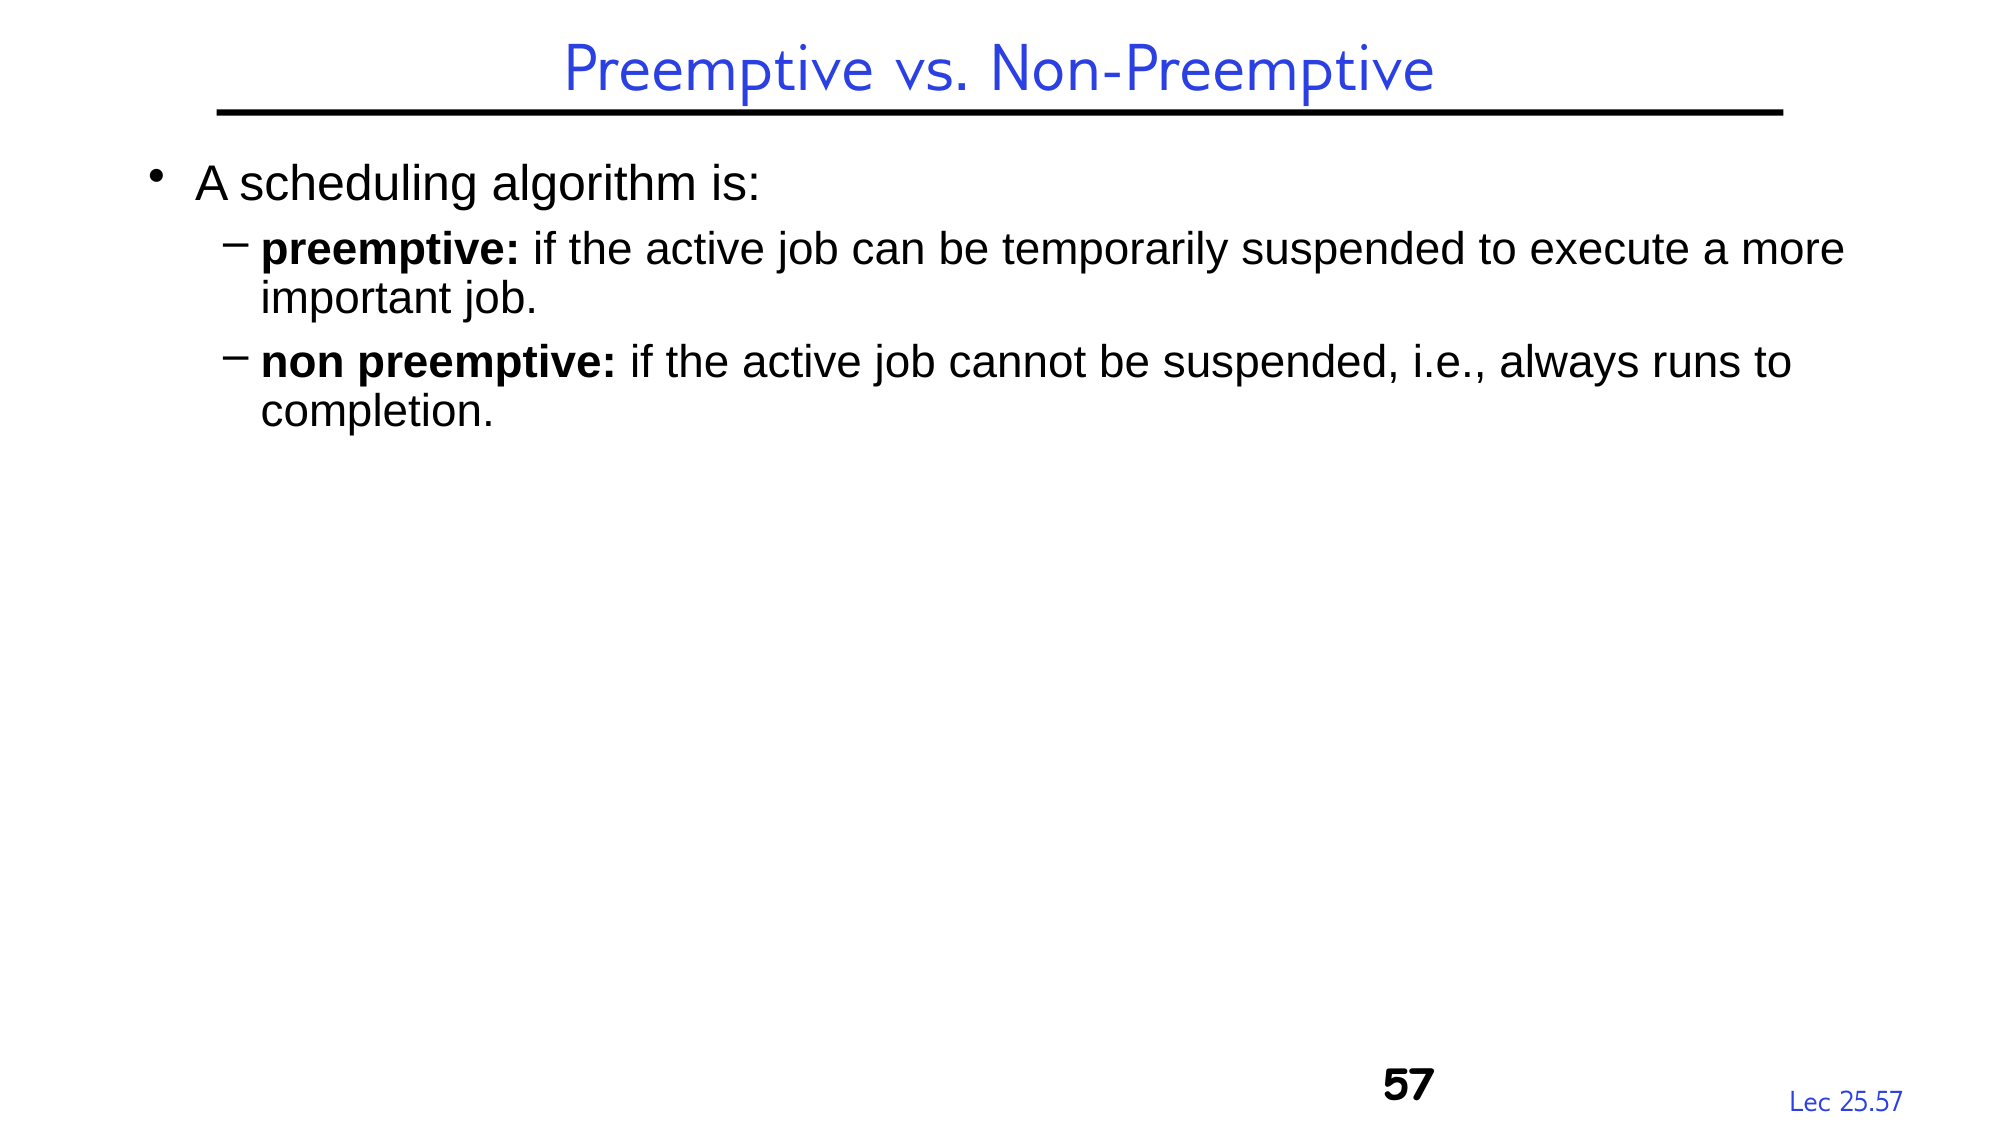

# Preemptive vs. Non-Preemptive
A scheduling algorithm is:
preemptive: if the active job can be temporarily suspended to execute a more important job.
non preemptive: if the active job cannot be suspended, i.e., always runs to completion.
57